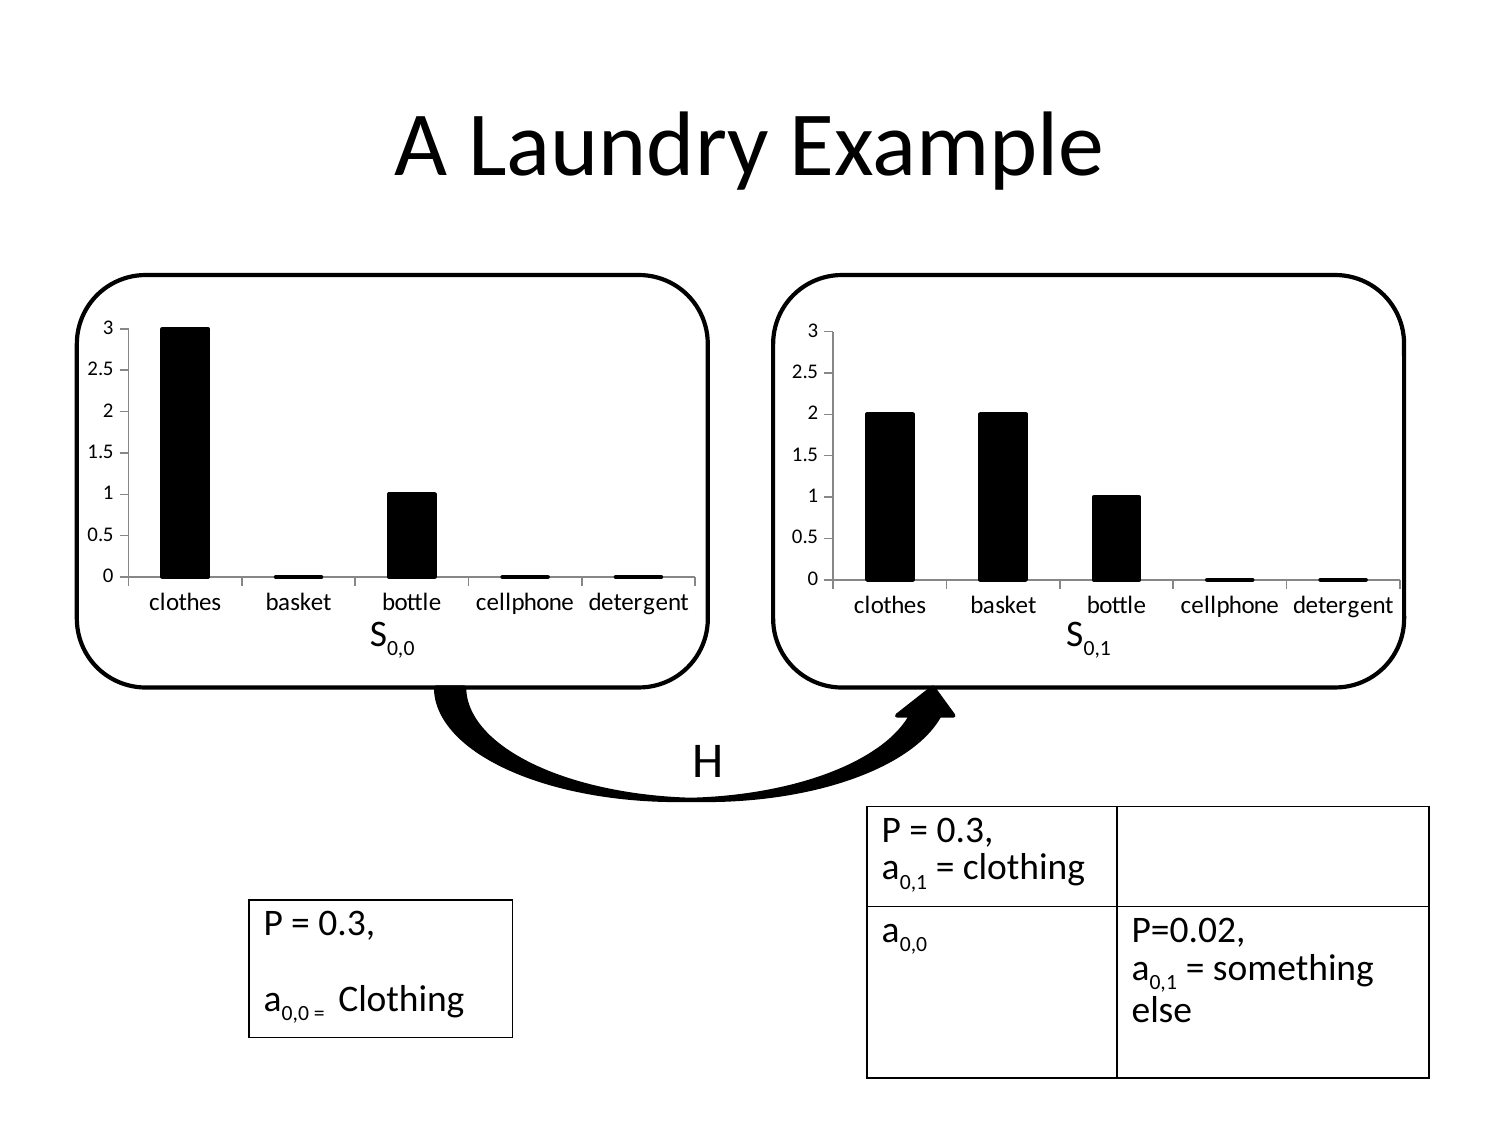

# A Laundry Example
S0,0
S0,1

### Chart

| Category | Series 1 |
|---|---|
| clothes | 3.0 |
| basket | 0.0 |
| bottle | 1.0 |
| cellphone | 0.0 |
| detergent | 0.0 |

### Chart

| Category | Series 1 |
|---|---|
| clothes | 2.0 |
| basket | 2.0 |
| bottle | 1.0 |
| cellphone | 0.0 |
| detergent | 0.0 |
H
| P = 0.3, a0,1 = clothing |  |
| --- | --- |
| a0,0 | P=0.02, a0,1 = something else |
| P = 0.3, a0,0 = Clothing |
| --- |